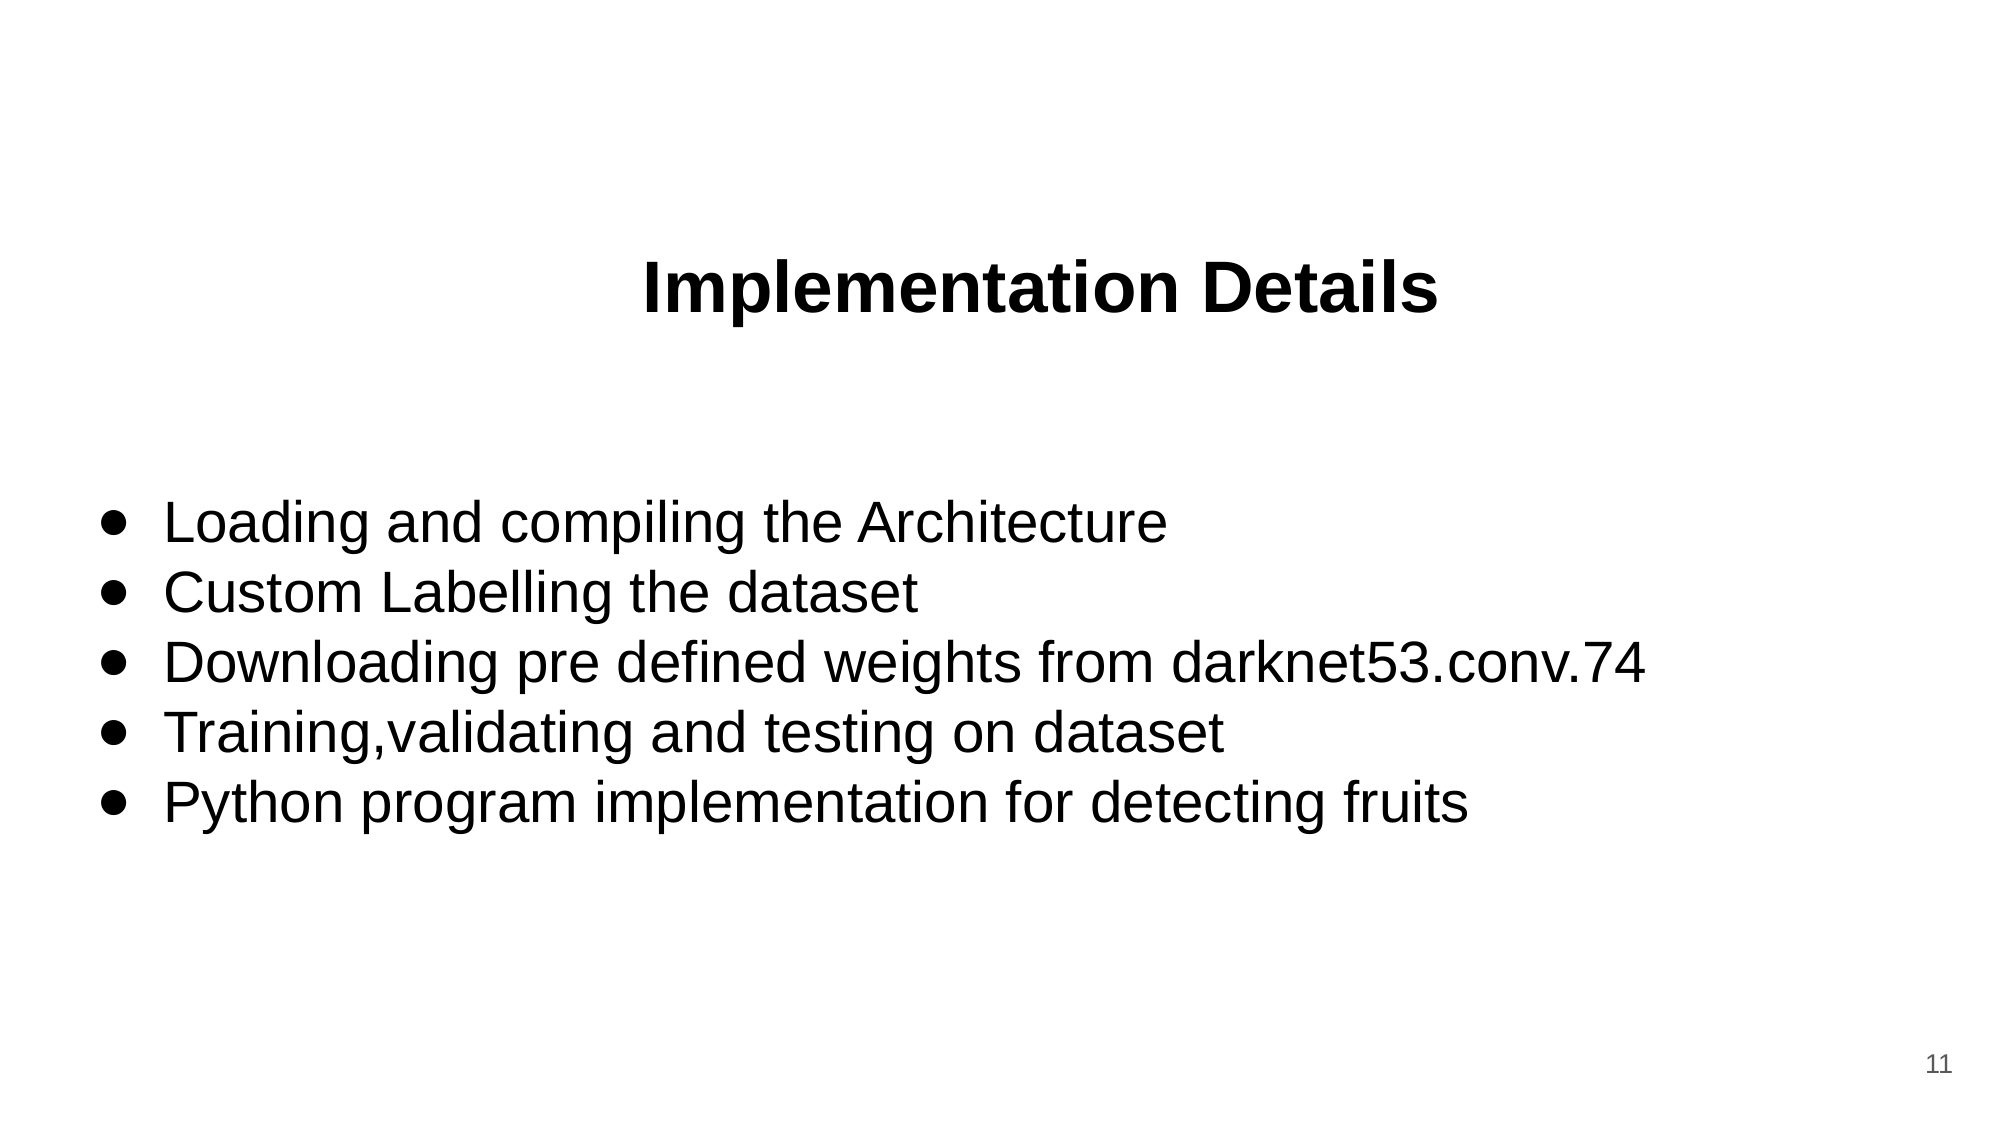

# Implementation Details
Loading and compiling the Architecture
Custom Labelling the dataset
Downloading pre defined weights from darknet53.conv.74
Training,validating and testing on dataset
Python program implementation for detecting fruits

11